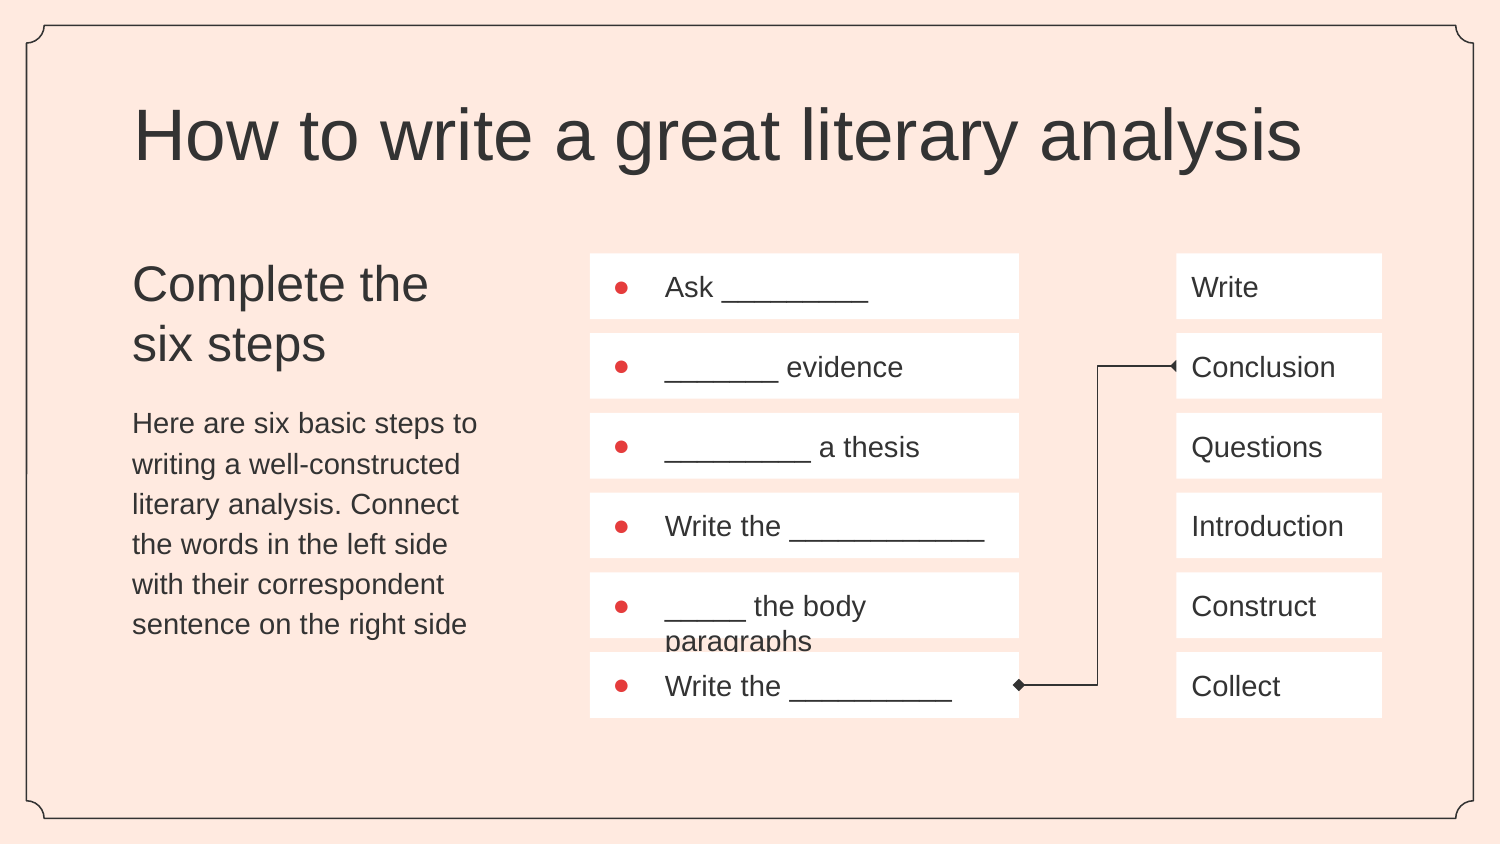

# How to write a great literary analysis
Complete the six steps
Ask _________
Write
_______ evidence
Conclusion
Here are six basic steps to writing a well-constructed literary analysis. Connect the words in the left side with their correspondent sentence on the right side
_________ a thesis
Questions
Write the ____________
Introduction
_____ the body paragraphs
Construct
Write the __________
Collect